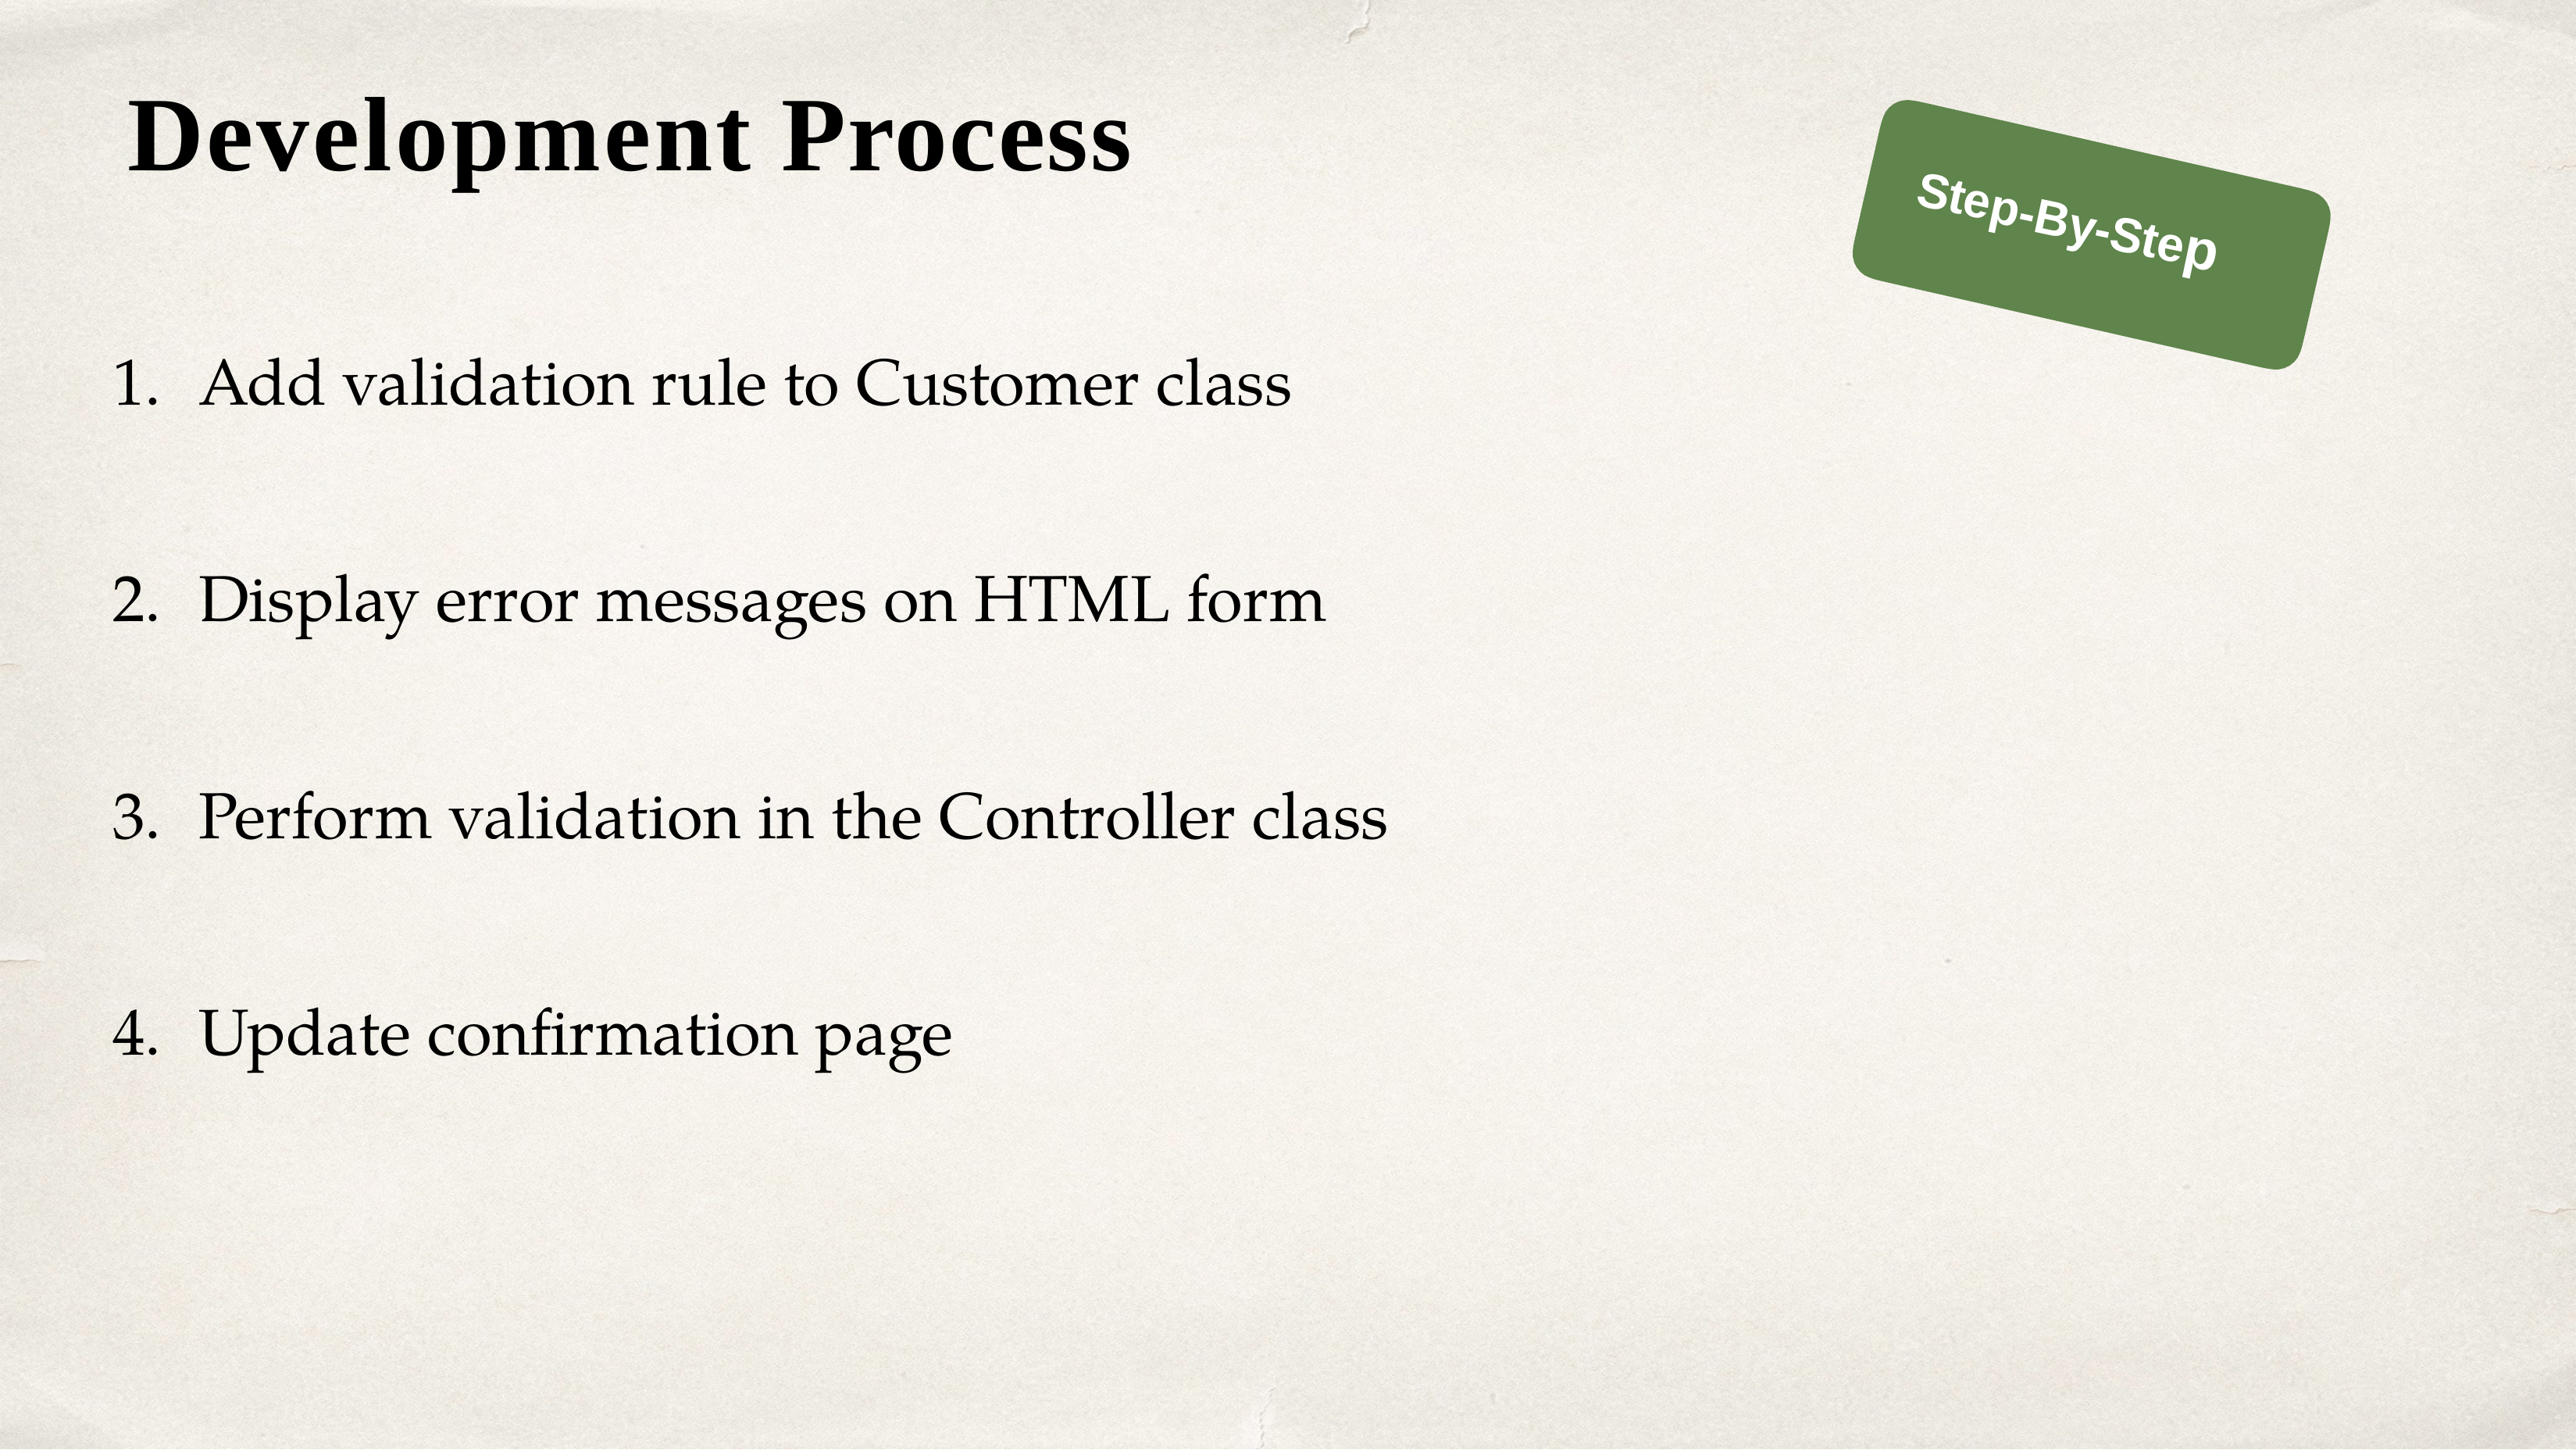

# Development Process

Step-By-Step
Add validation rule to Customer class

Display error messages on HTML form

Perform validation in the Controller class

Update confirmation page